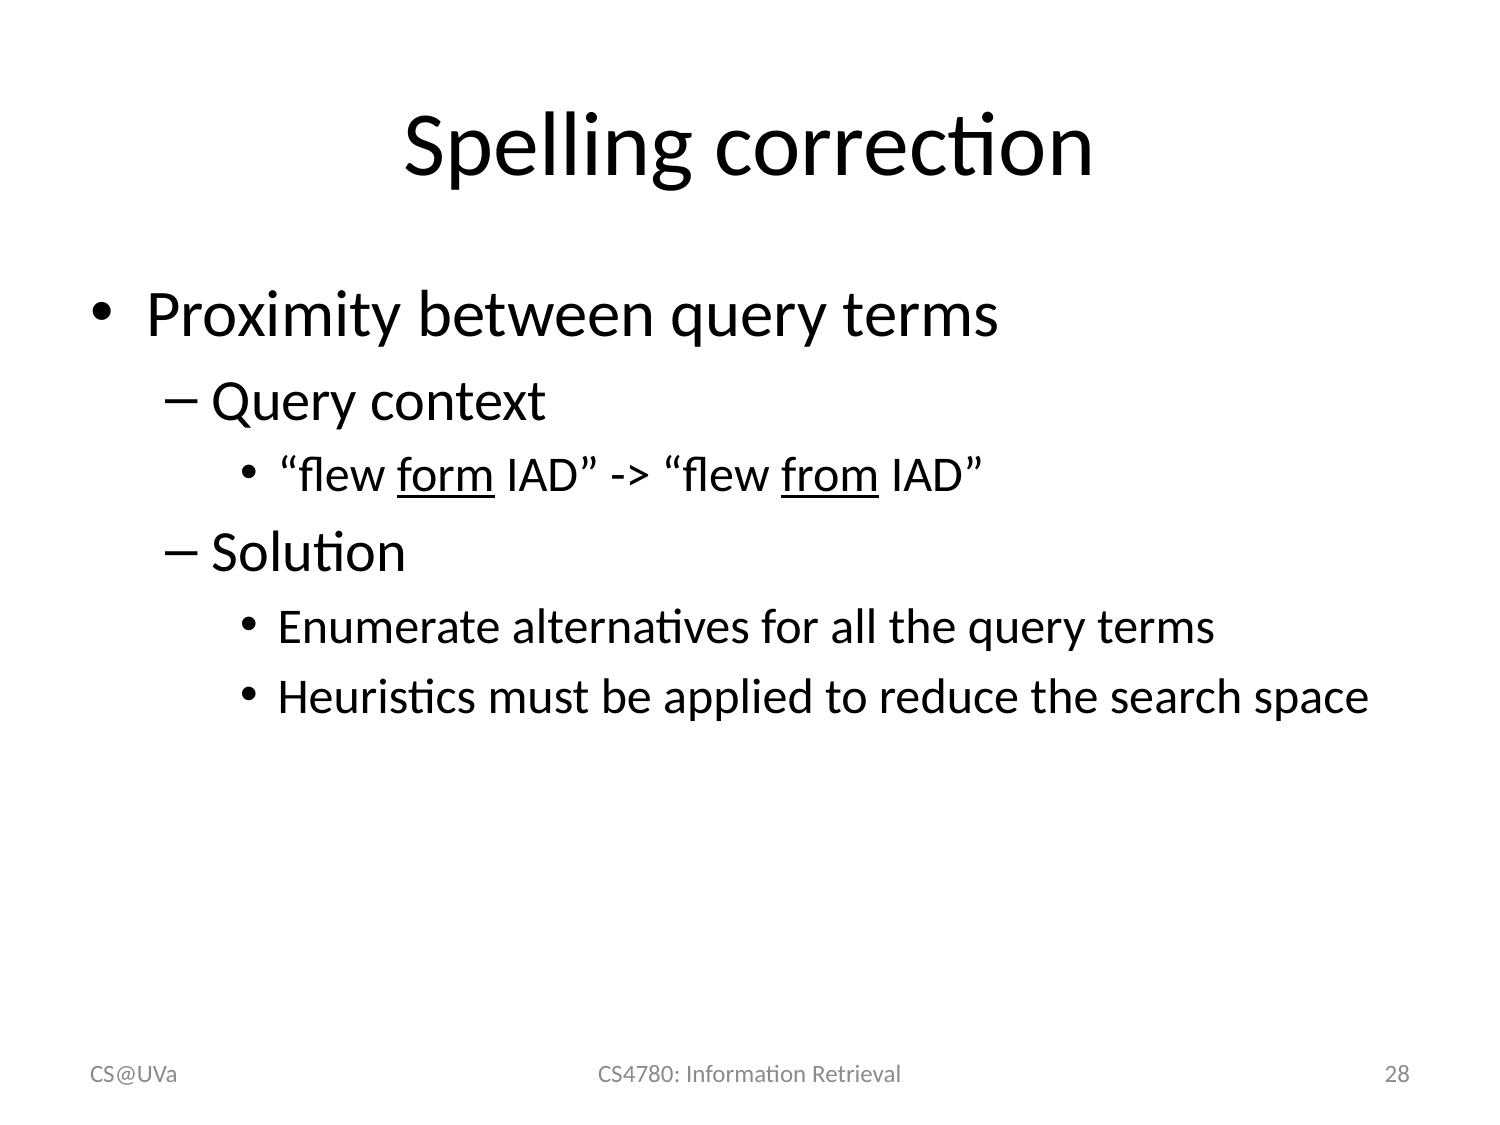

# Spelling correction
Proximity between query terms
Query context
“flew form IAD” -> “flew from IAD”
Solution
Enumerate alternatives for all the query terms
Heuristics must be applied to reduce the search space
CS@UVa
CS4780: Information Retrieval
28